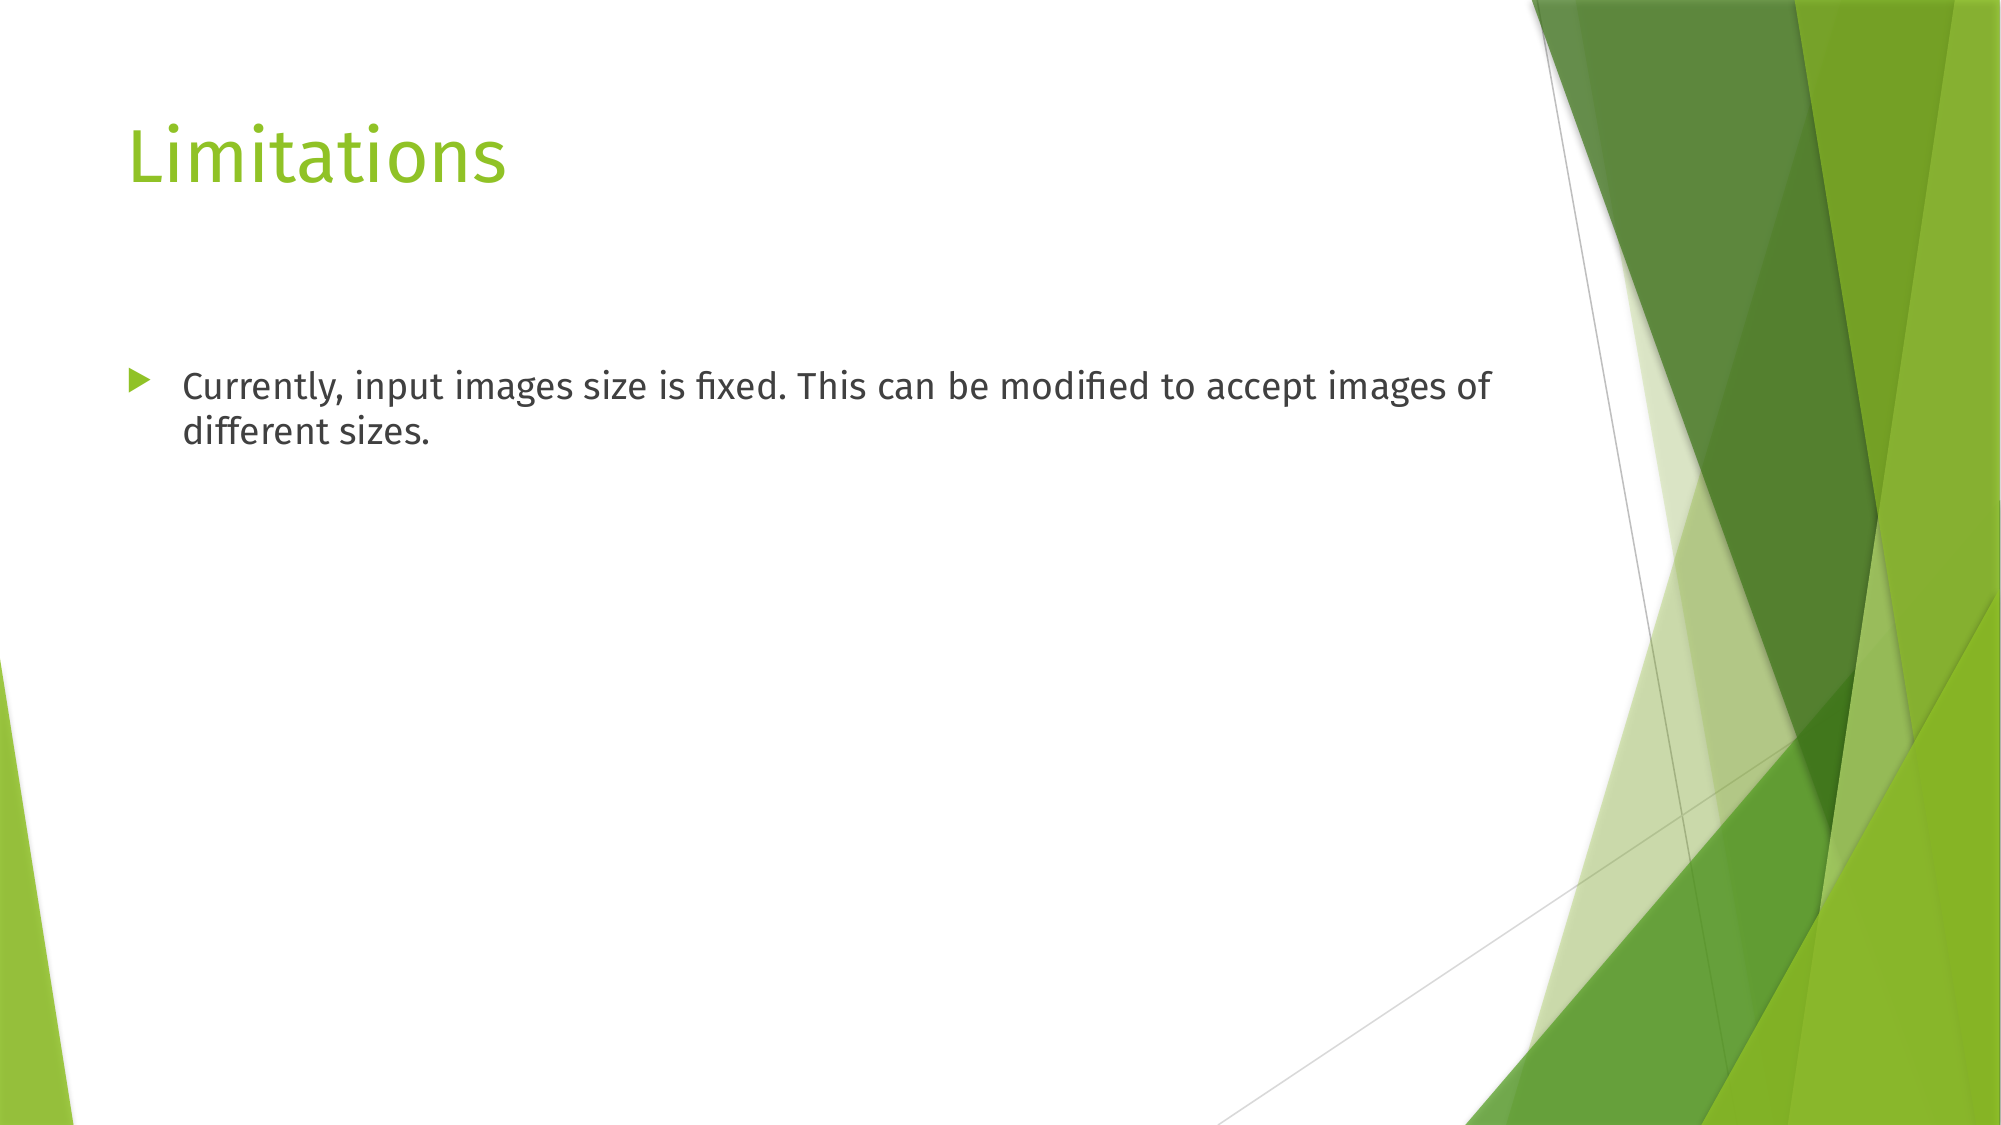

# Limitations
Currently, input images size is fixed. This can be modified to accept images of different sizes.